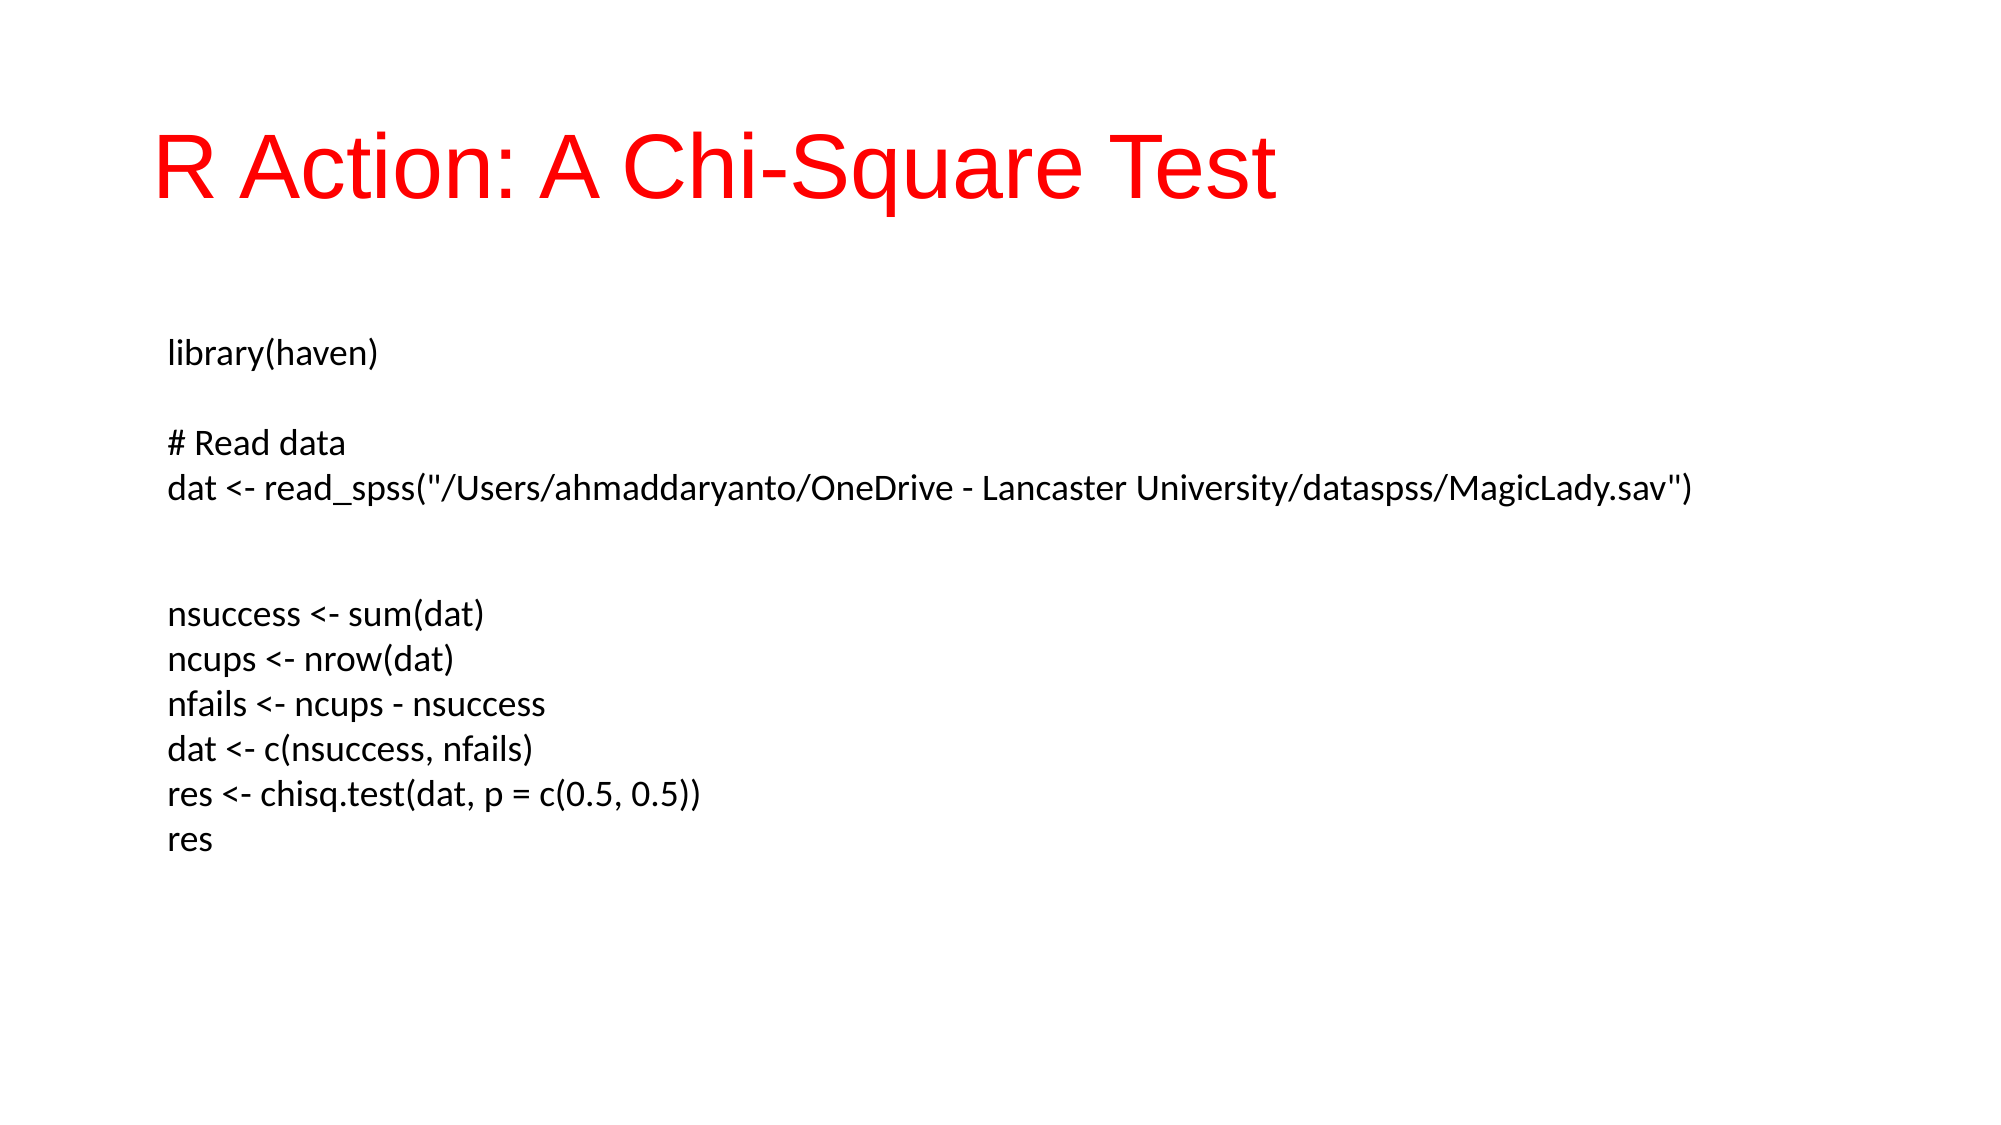

# R Action: A Chi-Square Test
library(haven)

# Read data
dat <- read_spss("/Users/ahmaddaryanto/OneDrive - Lancaster University/dataspss/MagicLady.sav")
nsuccess <- sum(dat)
ncups <- nrow(dat)
nfails <- ncups - nsuccess
dat <- c(nsuccess, nfails)
res <- chisq.test(dat, p = c(0.5, 0.5))
res